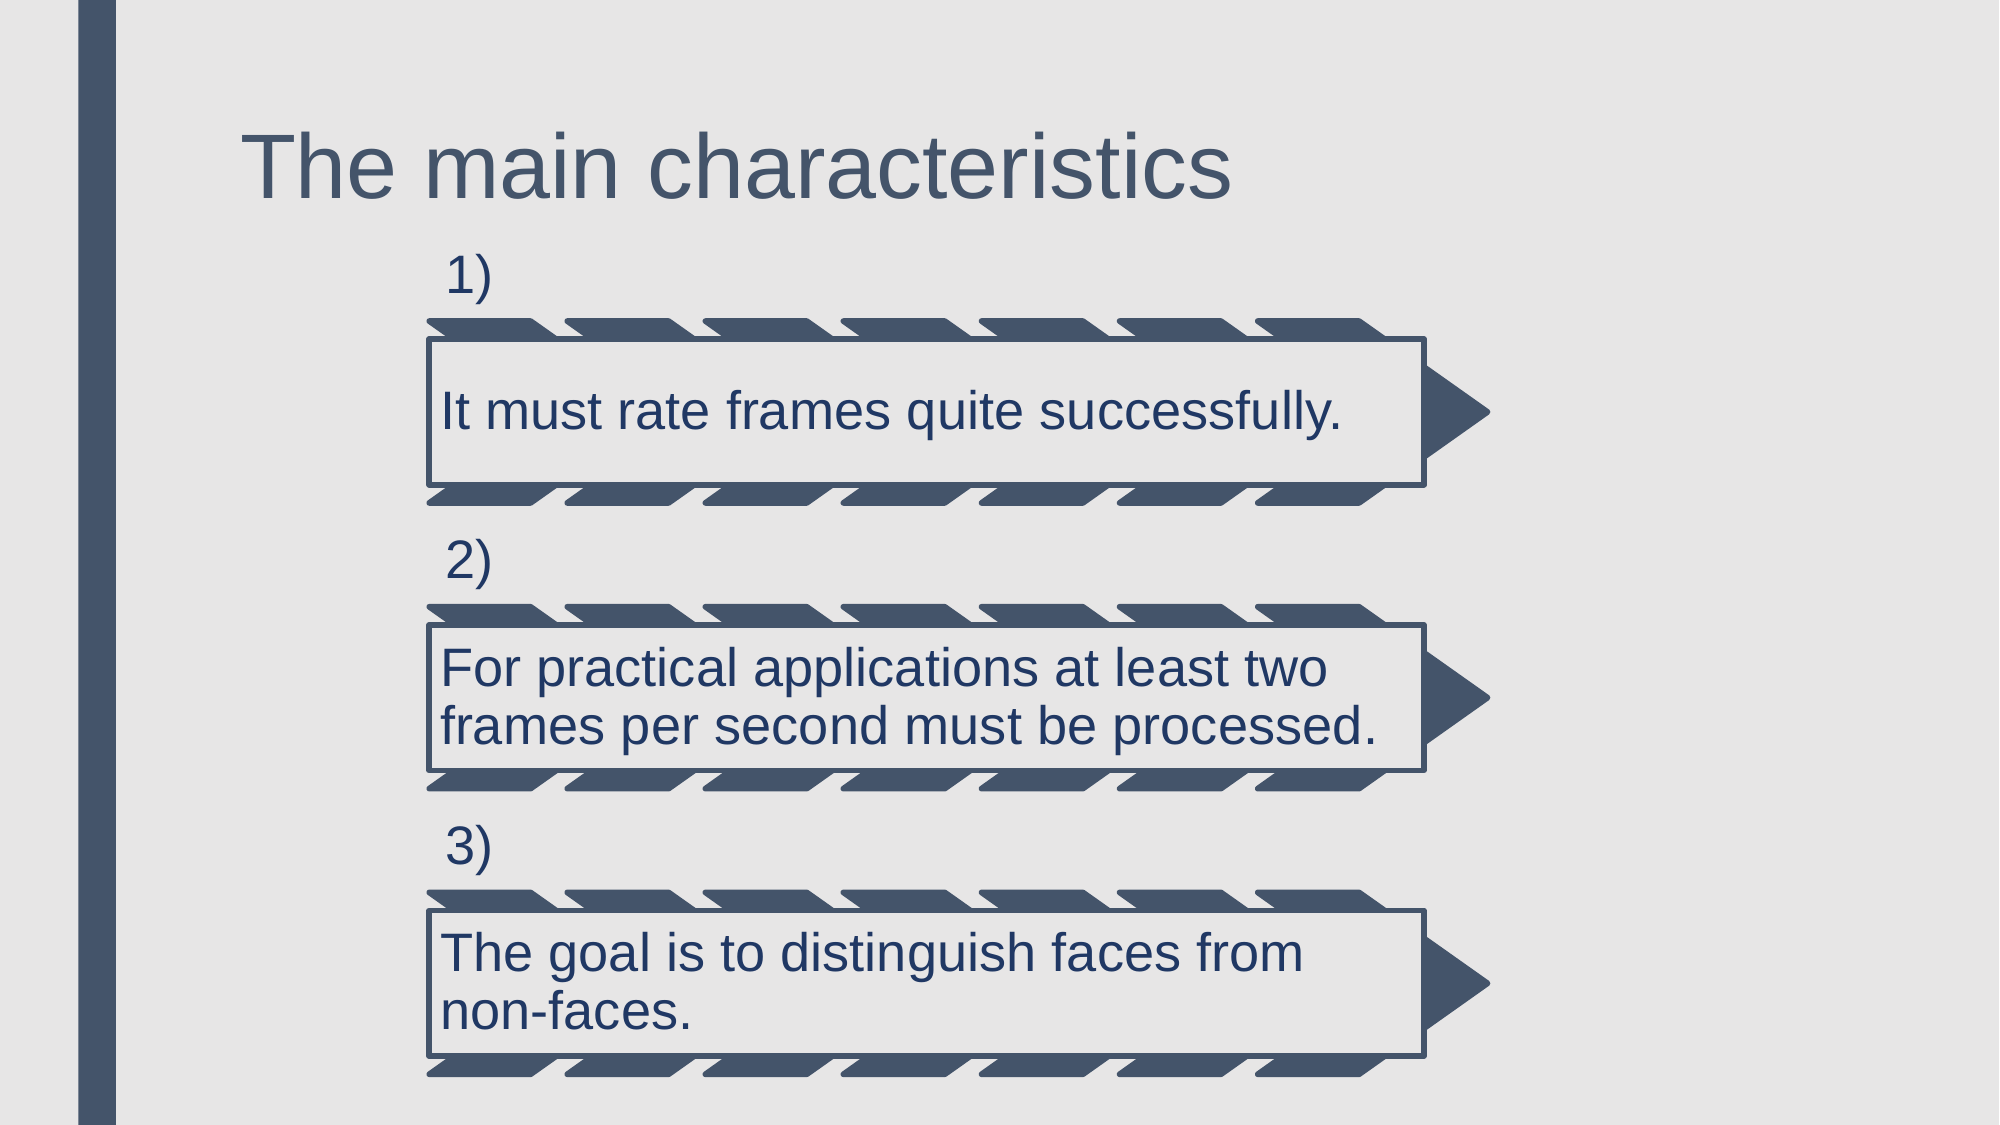

# The main characteristics
1)
It must rate frames quite successfully.
2)
For practical applications at least two frames per second must be processed.
3)
The goal is to distinguish faces from non-faces.